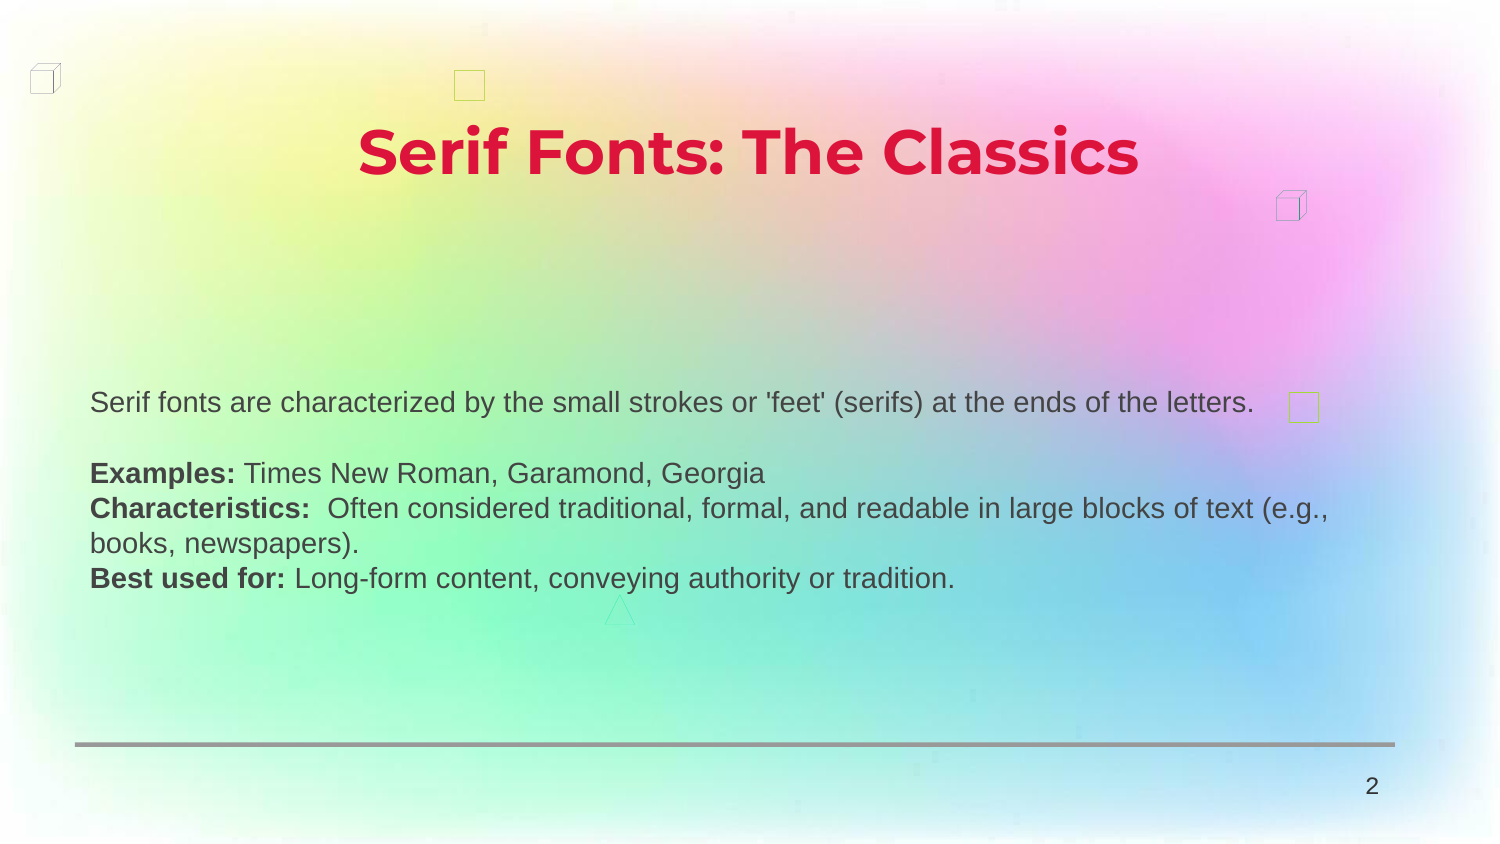

Serif Fonts: The Classics

Serif fonts are characterized by the small strokes or 'feet' (serifs) at the ends of the letters.

Examples: Times New Roman, Garamond, Georgia
Characteristics:  Often considered traditional, formal, and readable in large blocks of text (e.g., books, newspapers).
Best used for: Long-form content, conveying authority or tradition.

2